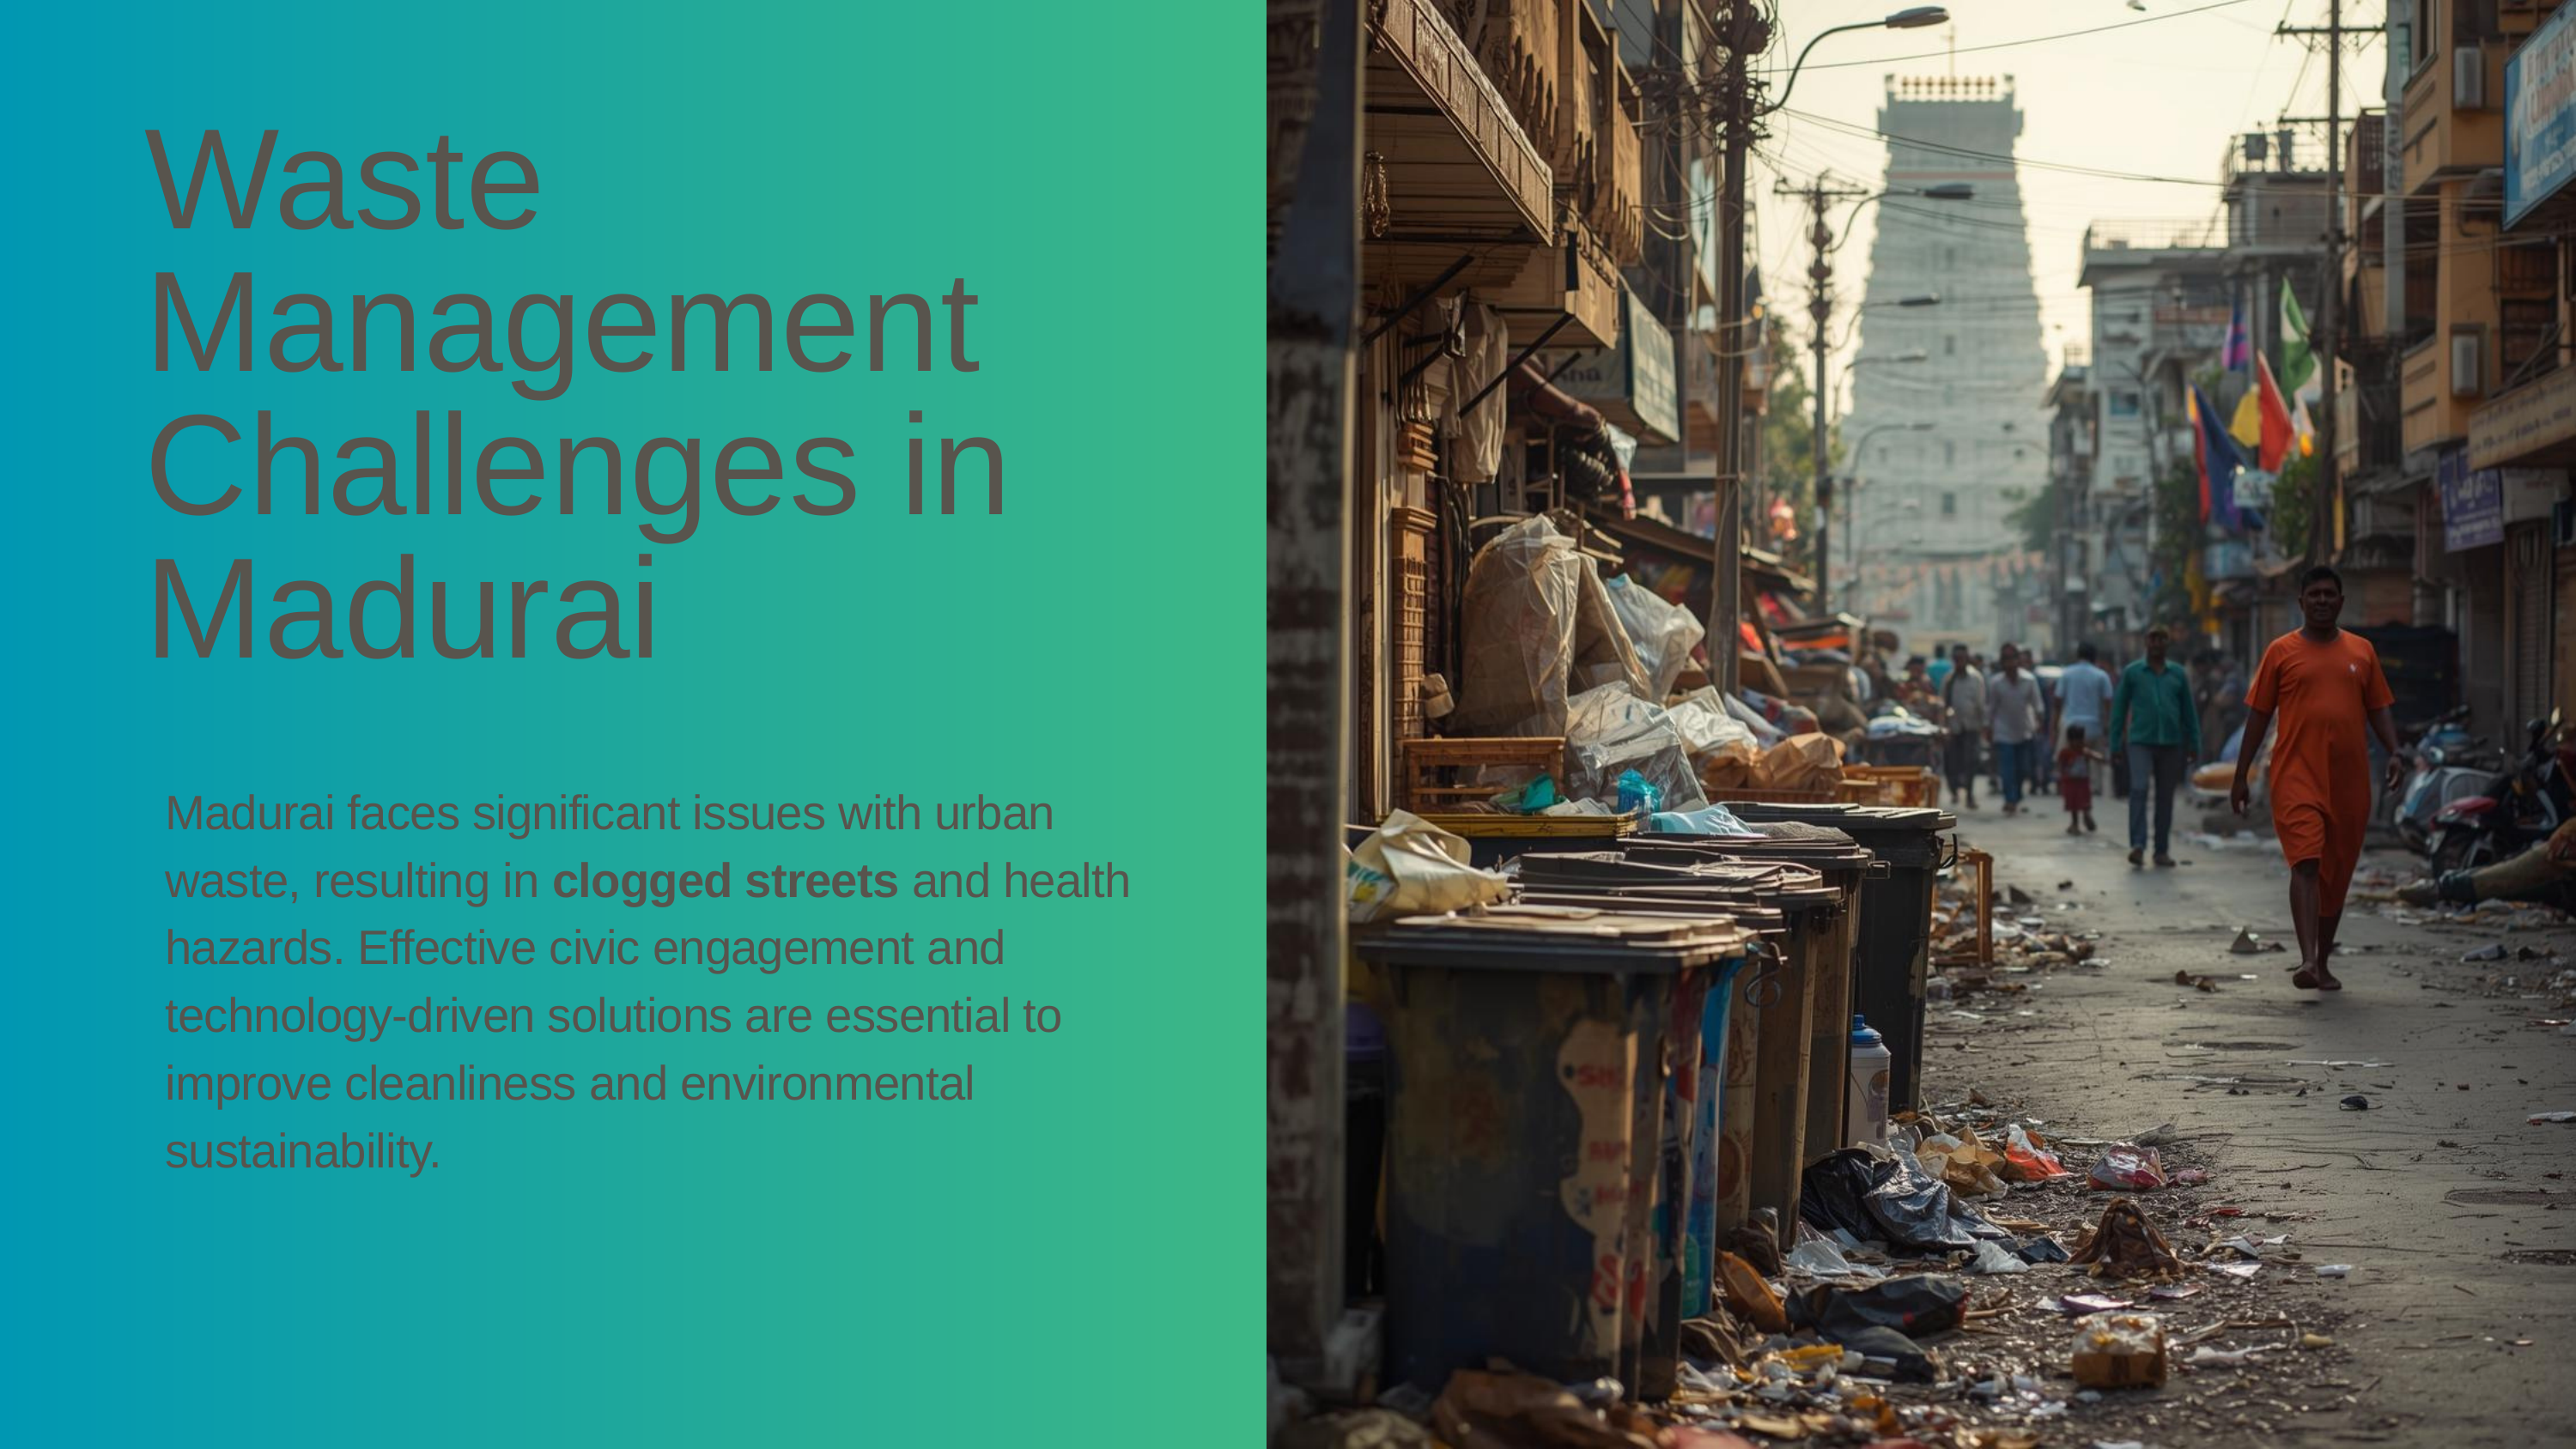

Waste Management Challenges in Madurai
Madurai faces significant issues with urban waste, resulting in clogged streets and health hazards. Effective civic engagement and technology-driven solutions are essential to improve cleanliness and environmental sustainability.